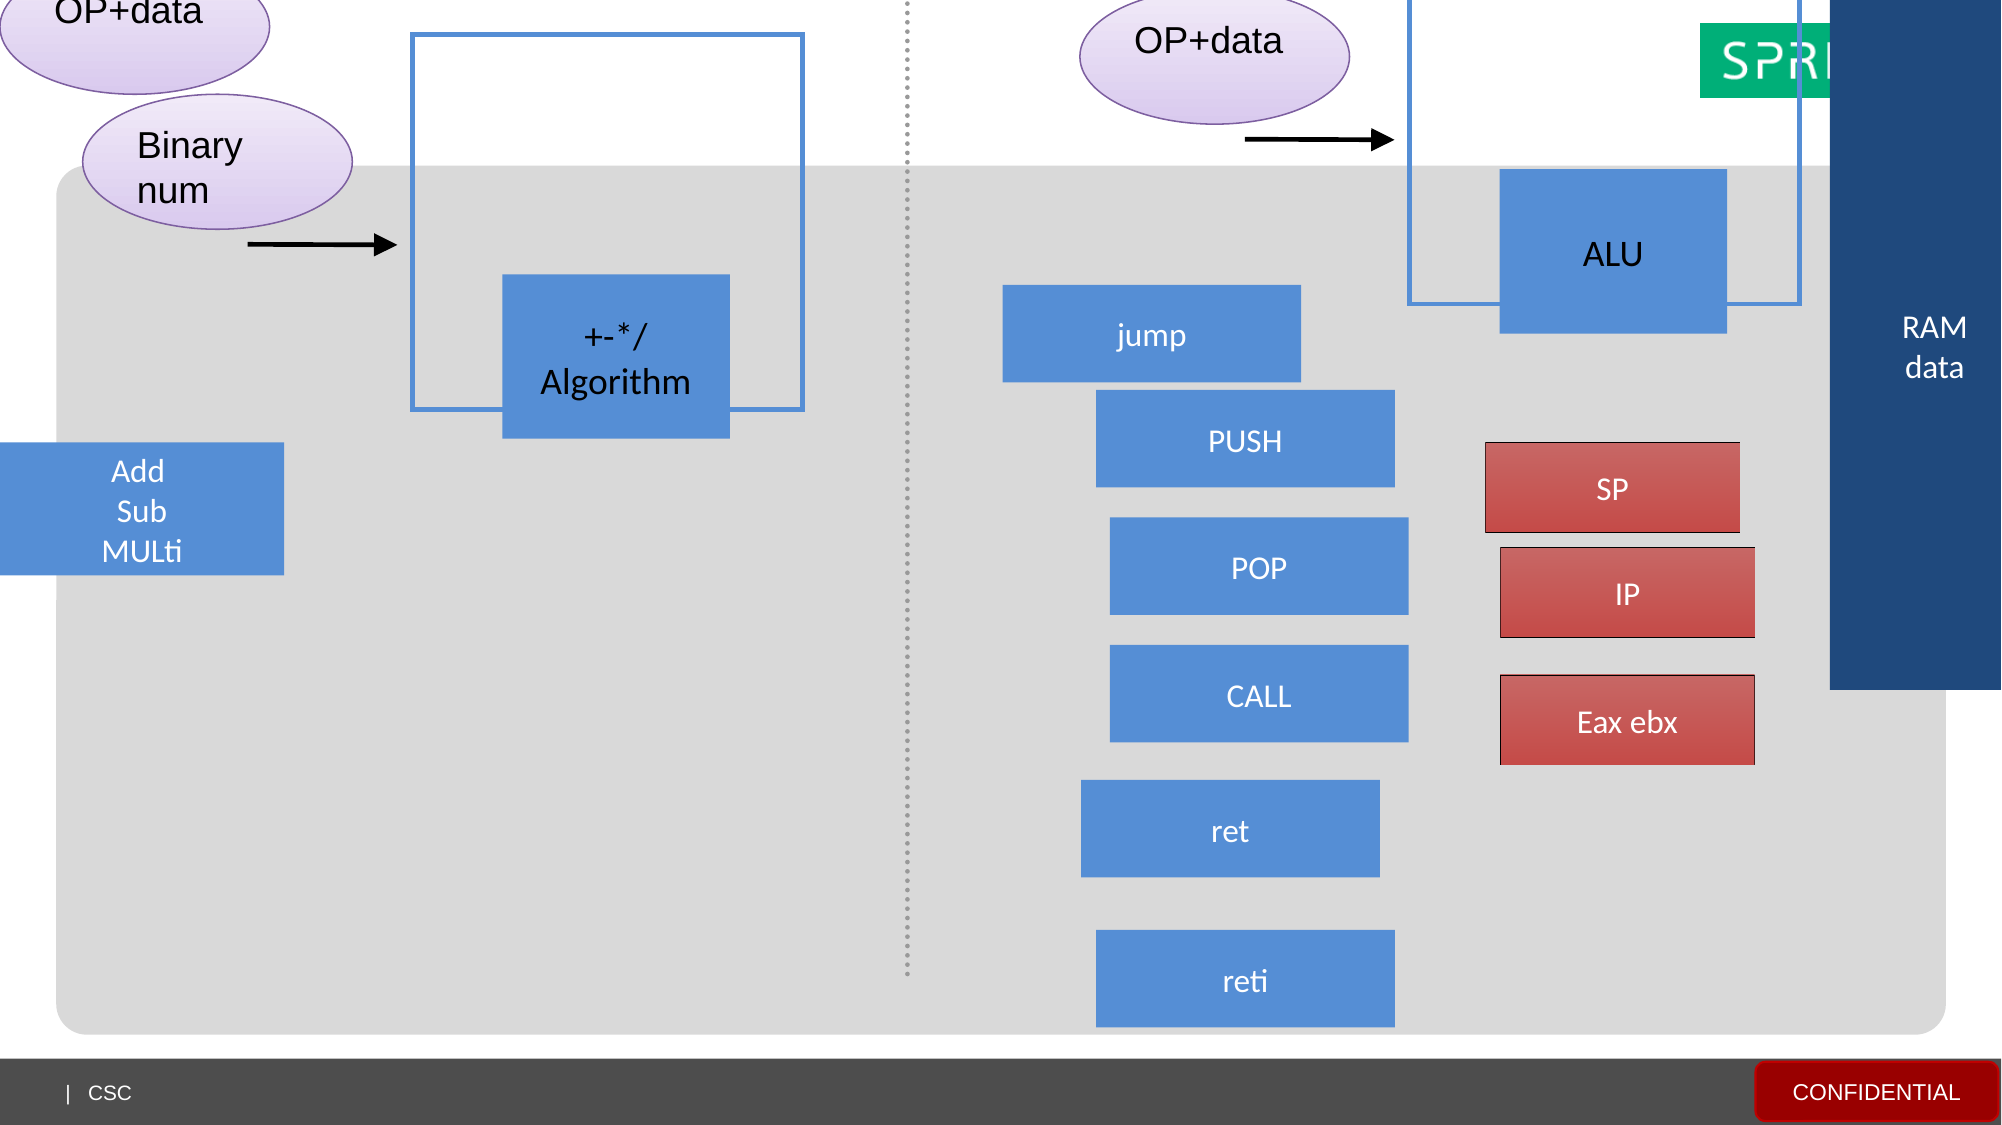

RAM
data
Instructions
Process capslate
functions
Whole computer
Layers
Don’t call me, I call you
f

Vim, git ppt

GDB, ld, make

OP+data

OP+data
Objects/ struct
data+functions
app

binary
binary
Binary
num

Sys call
ALU

&
|
^
&
|
^

+-*/
Algorithm
jump
sk_buff
schudler
PUSH
Add
Sub
MULti
SP
kernel
POP
IP
Task 0, init , kthreadd

CALL
Eax ebx
Context switch
ret
reti
Interrupt context switch